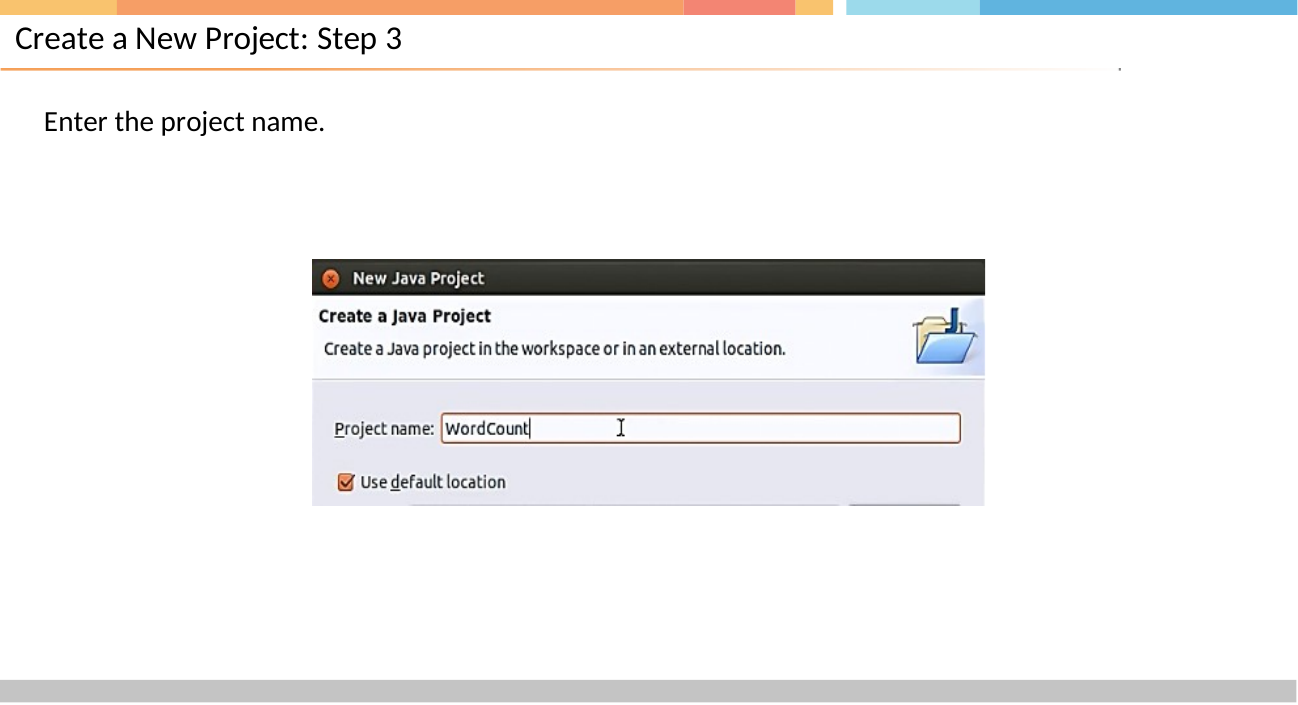

# Create a New Project: Step 3

Enter the project name.